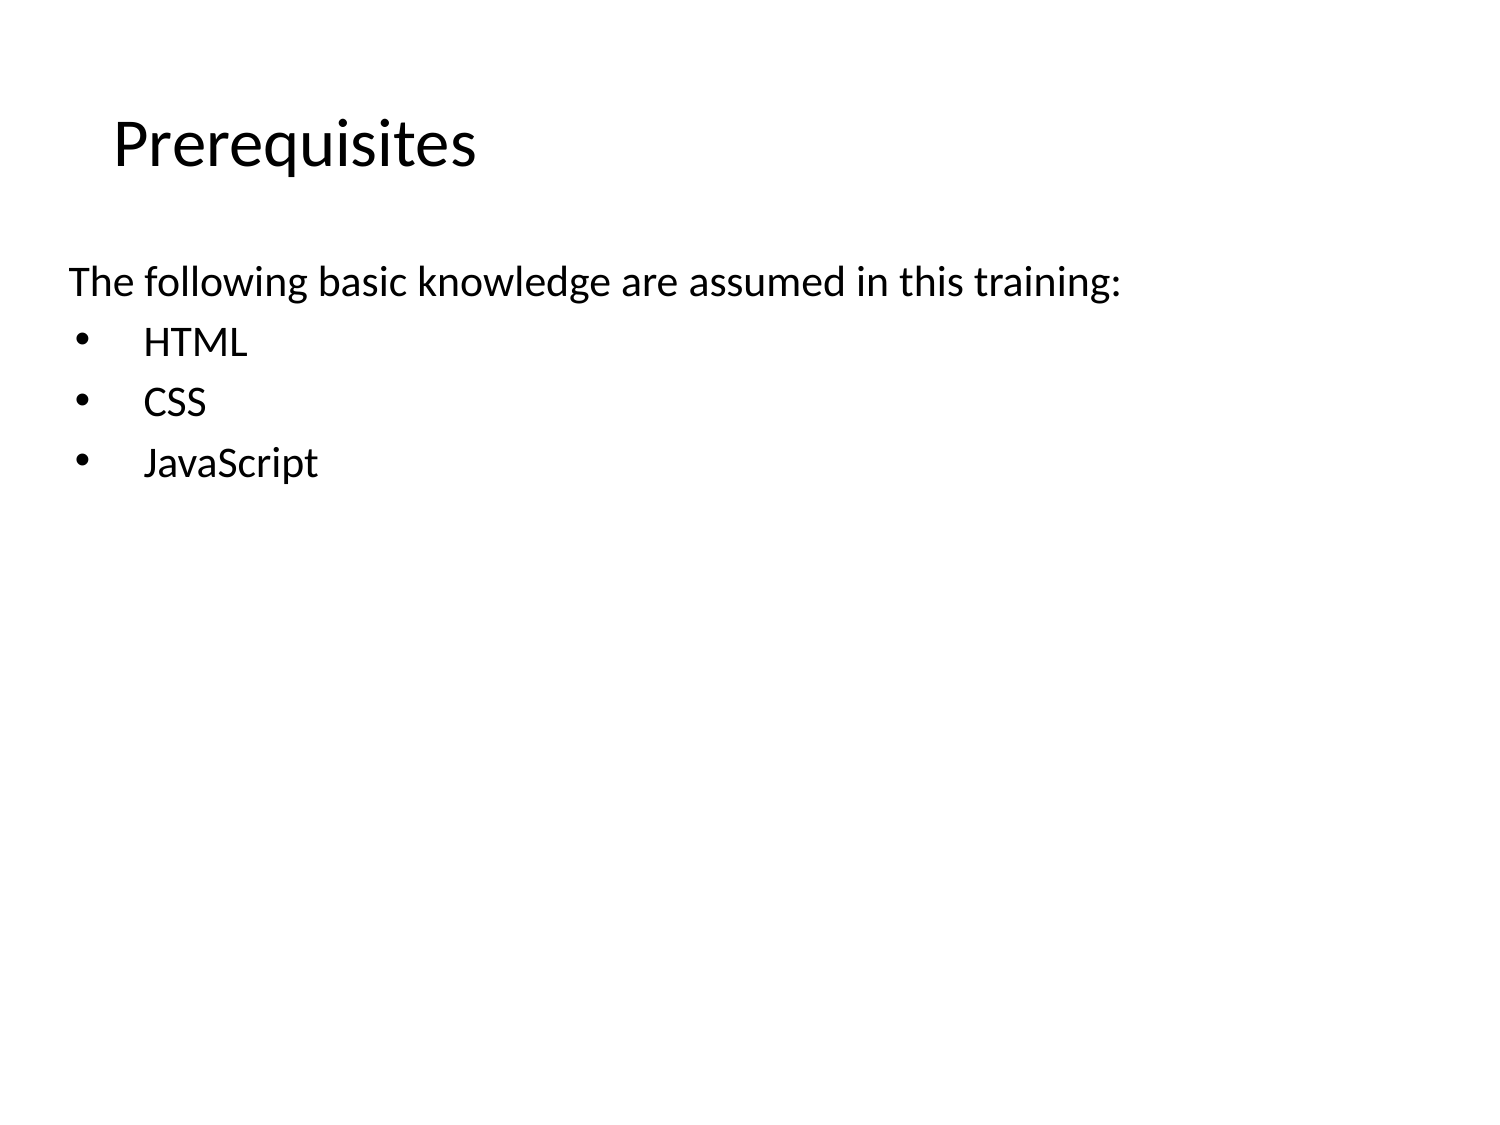

# Prerequisites
The following basic knowledge are assumed in this training:
HTML
CSS
JavaScript